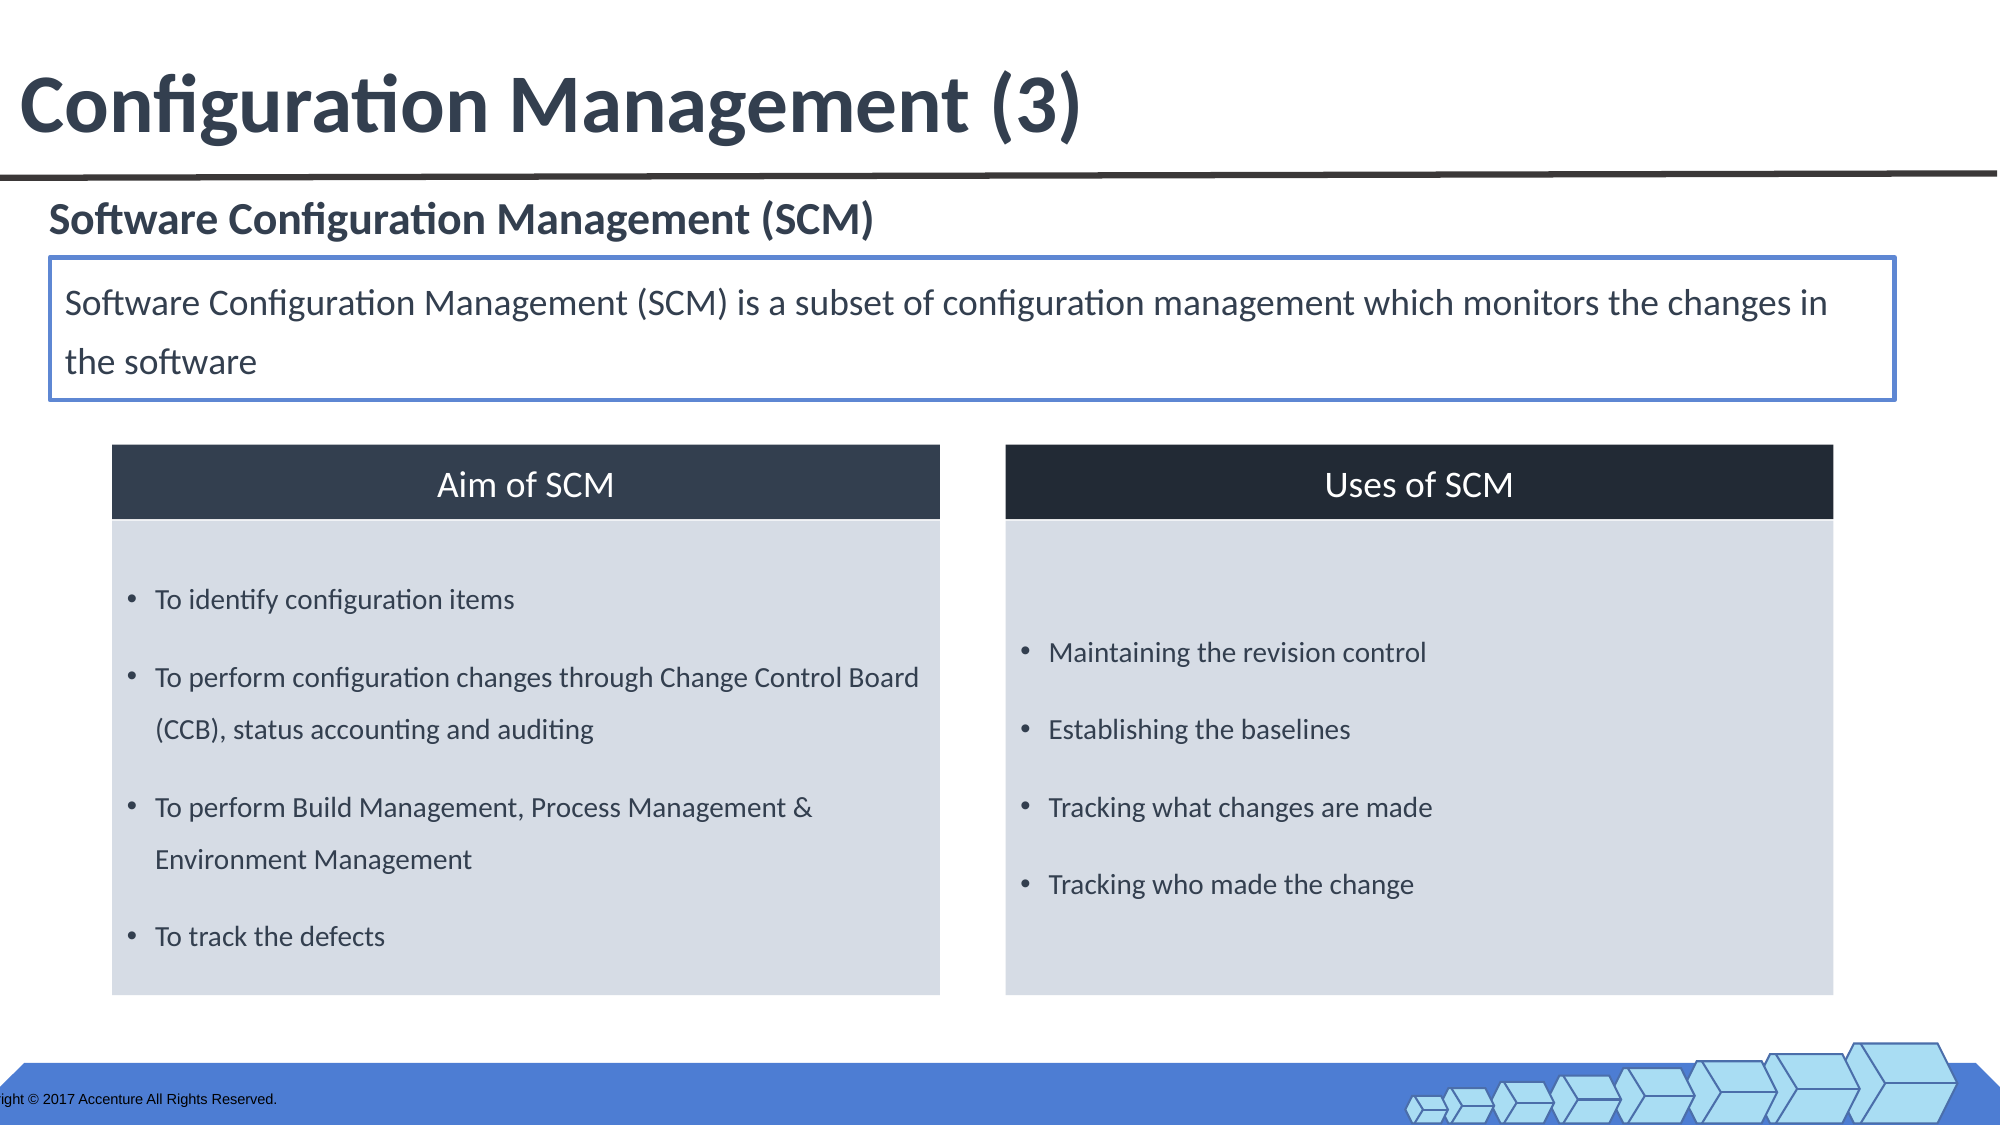

# Configuration Management (3)
Software Configuration Management (SCM)
Software Configuration Management (SCM) is a subset of configuration management which monitors the changes in the software
Aim of SCM
To identify configuration items
To perform configuration changes through Change Control Board (CCB), status accounting and auditing
To perform Build Management, Process Management & Environment Management
To track the defects
Uses of SCM
Maintaining the revision control
Establishing the baselines
Tracking what changes are made
Tracking who made the change